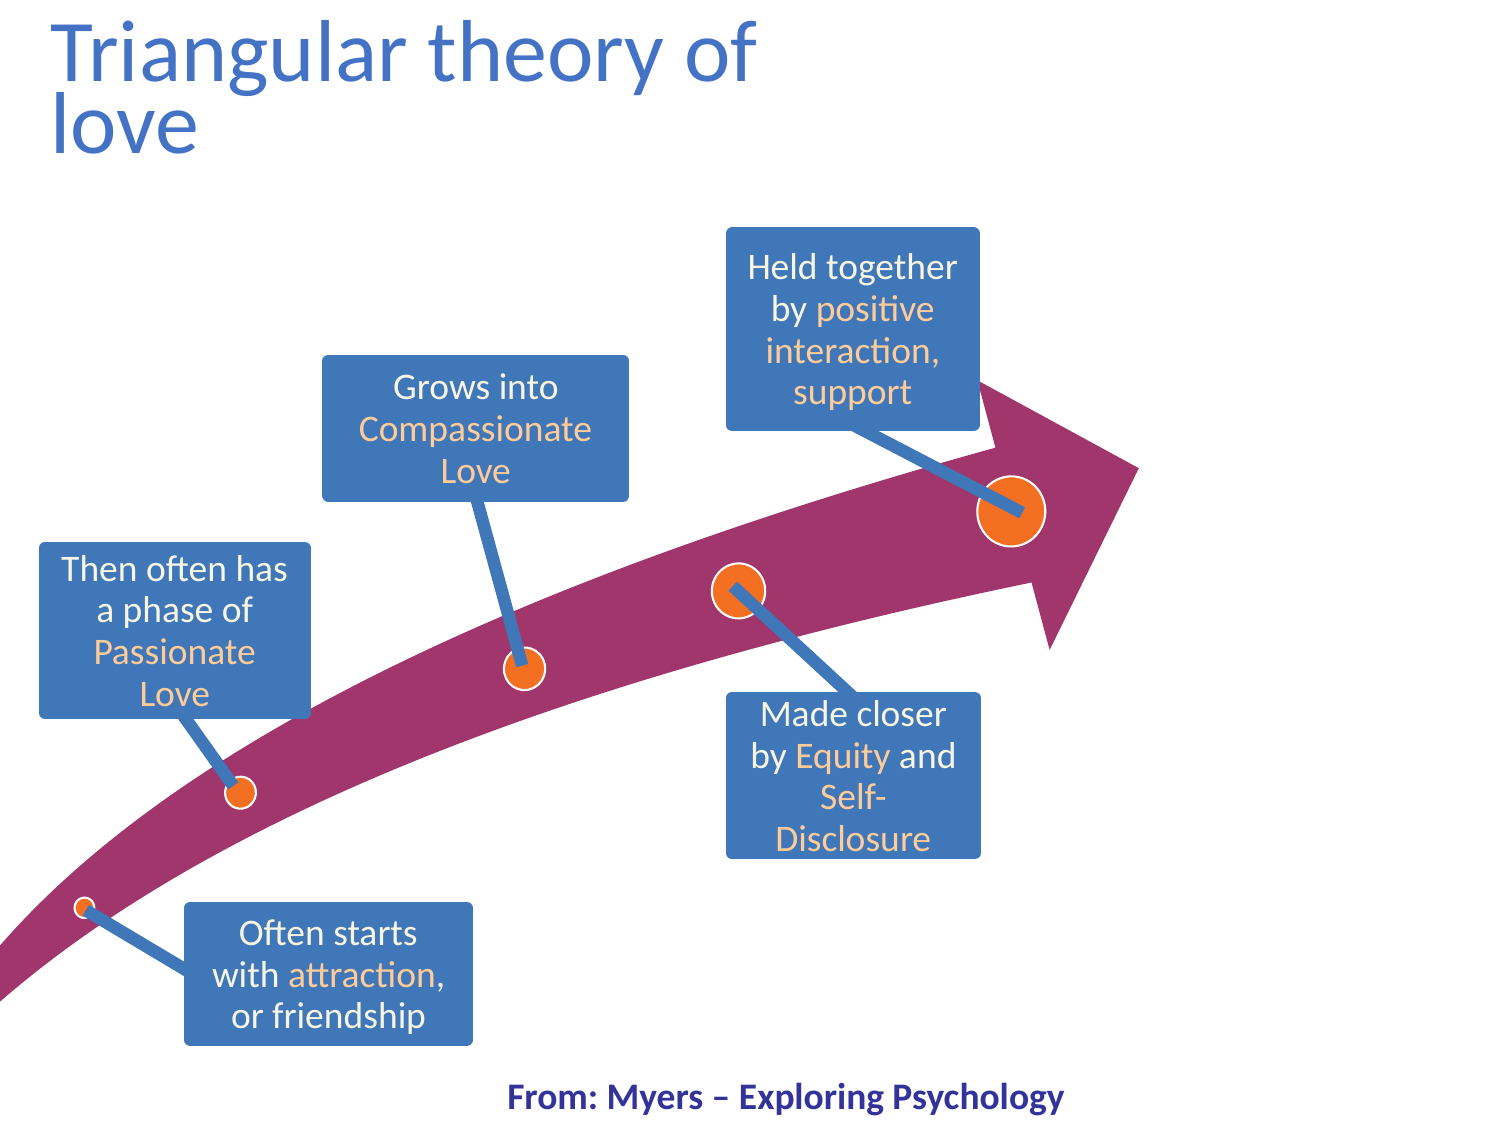

# Triangular theory of love
Held together by positive interaction, support
Grows into Compassionate Love

Then often has a phase of Passionate Love

Made closer by Equity and Self-Disclosure

Often starts with attraction, or friendship
From: Myers – Exploring Psychology